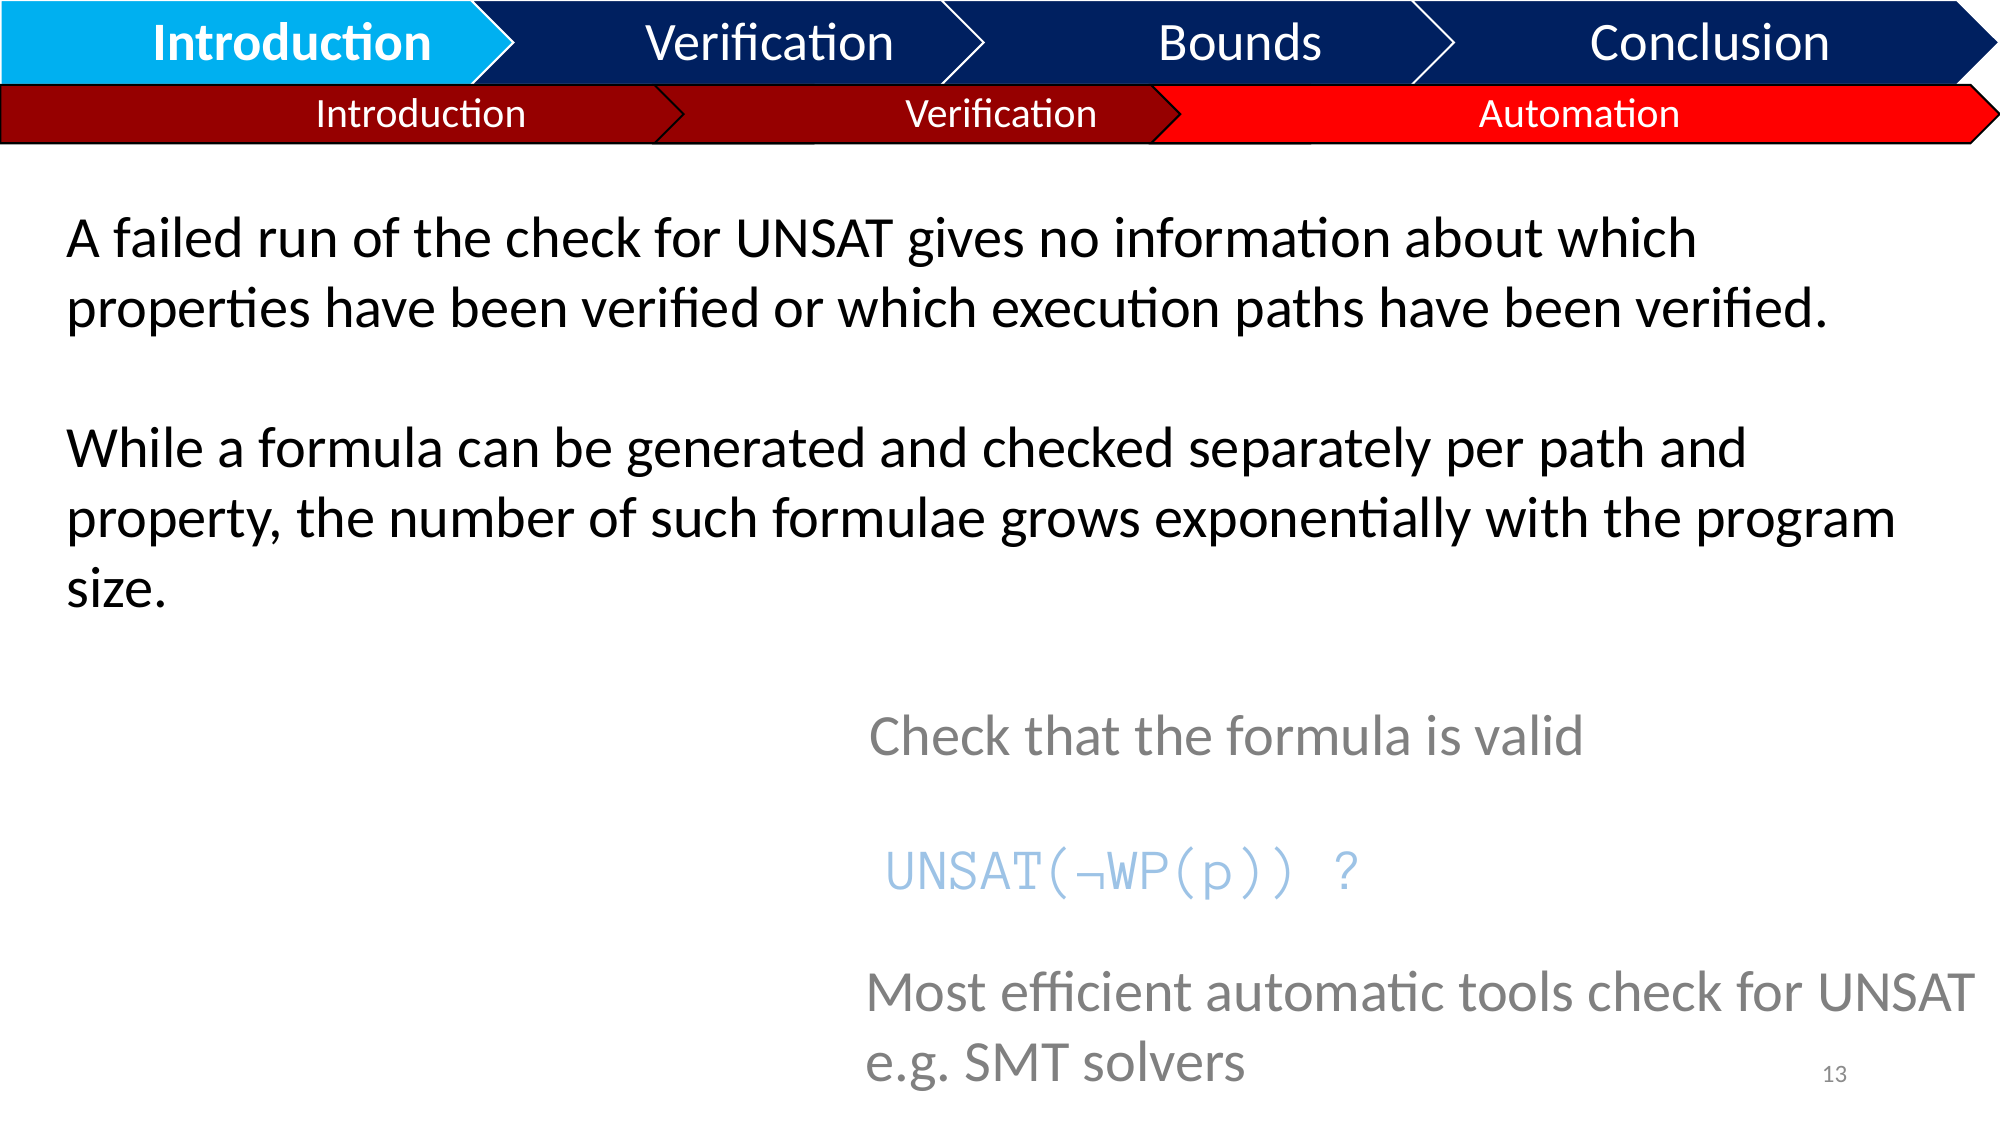

Introduction
Verification
Bounds
Conclusion
Introduction
Verification
Automation
A failed run of the check for UNSAT gives no information about which properties have been verified or which execution paths have been verified.

While a formula can be generated and checked separately per path and property, the number of such formulae grows exponentially with the program size.
Check that the formula is valid
UNSAT(¬WP(p)) ?
Most efficient automatic tools check for UNSAT
e.g. SMT solvers
13